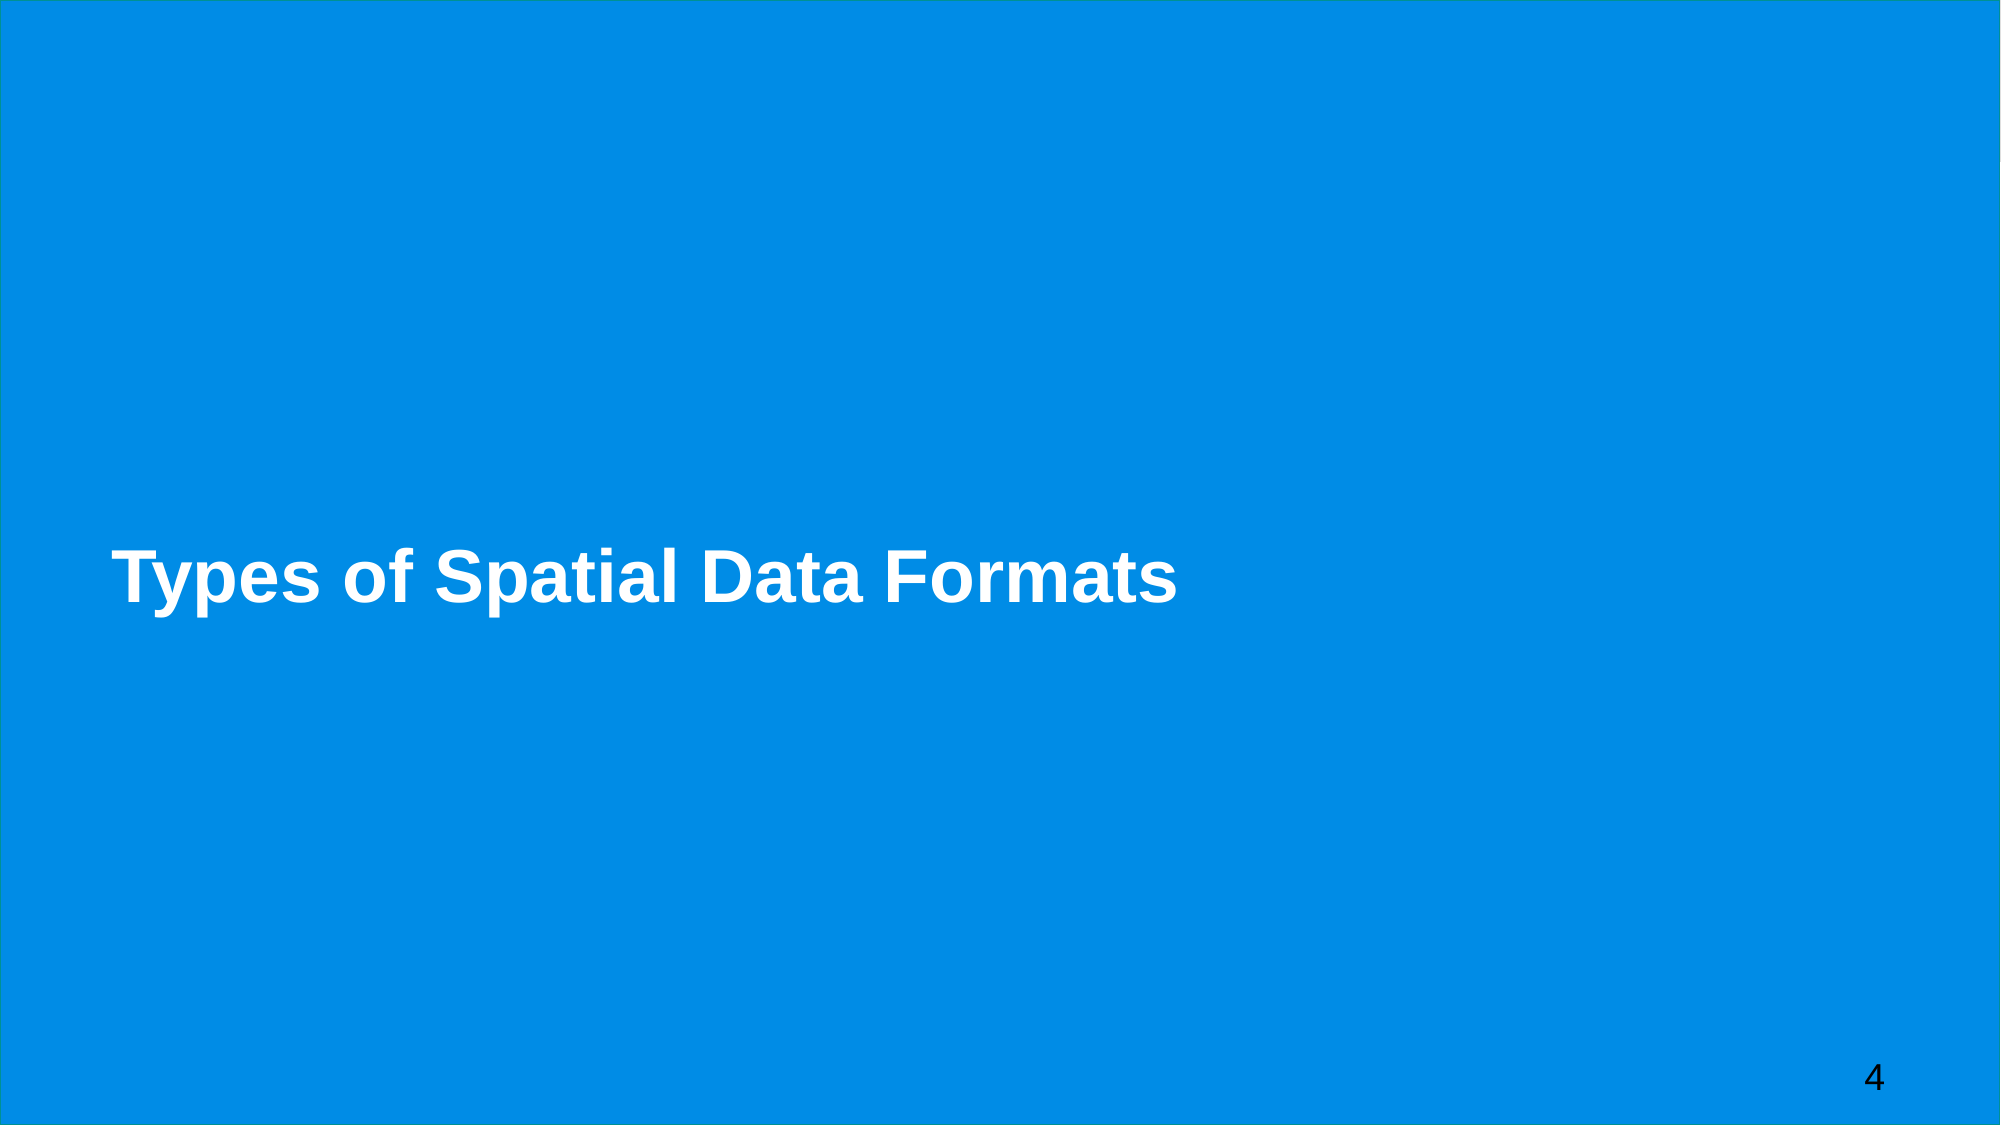

# Types of Spatial Data Formats
4